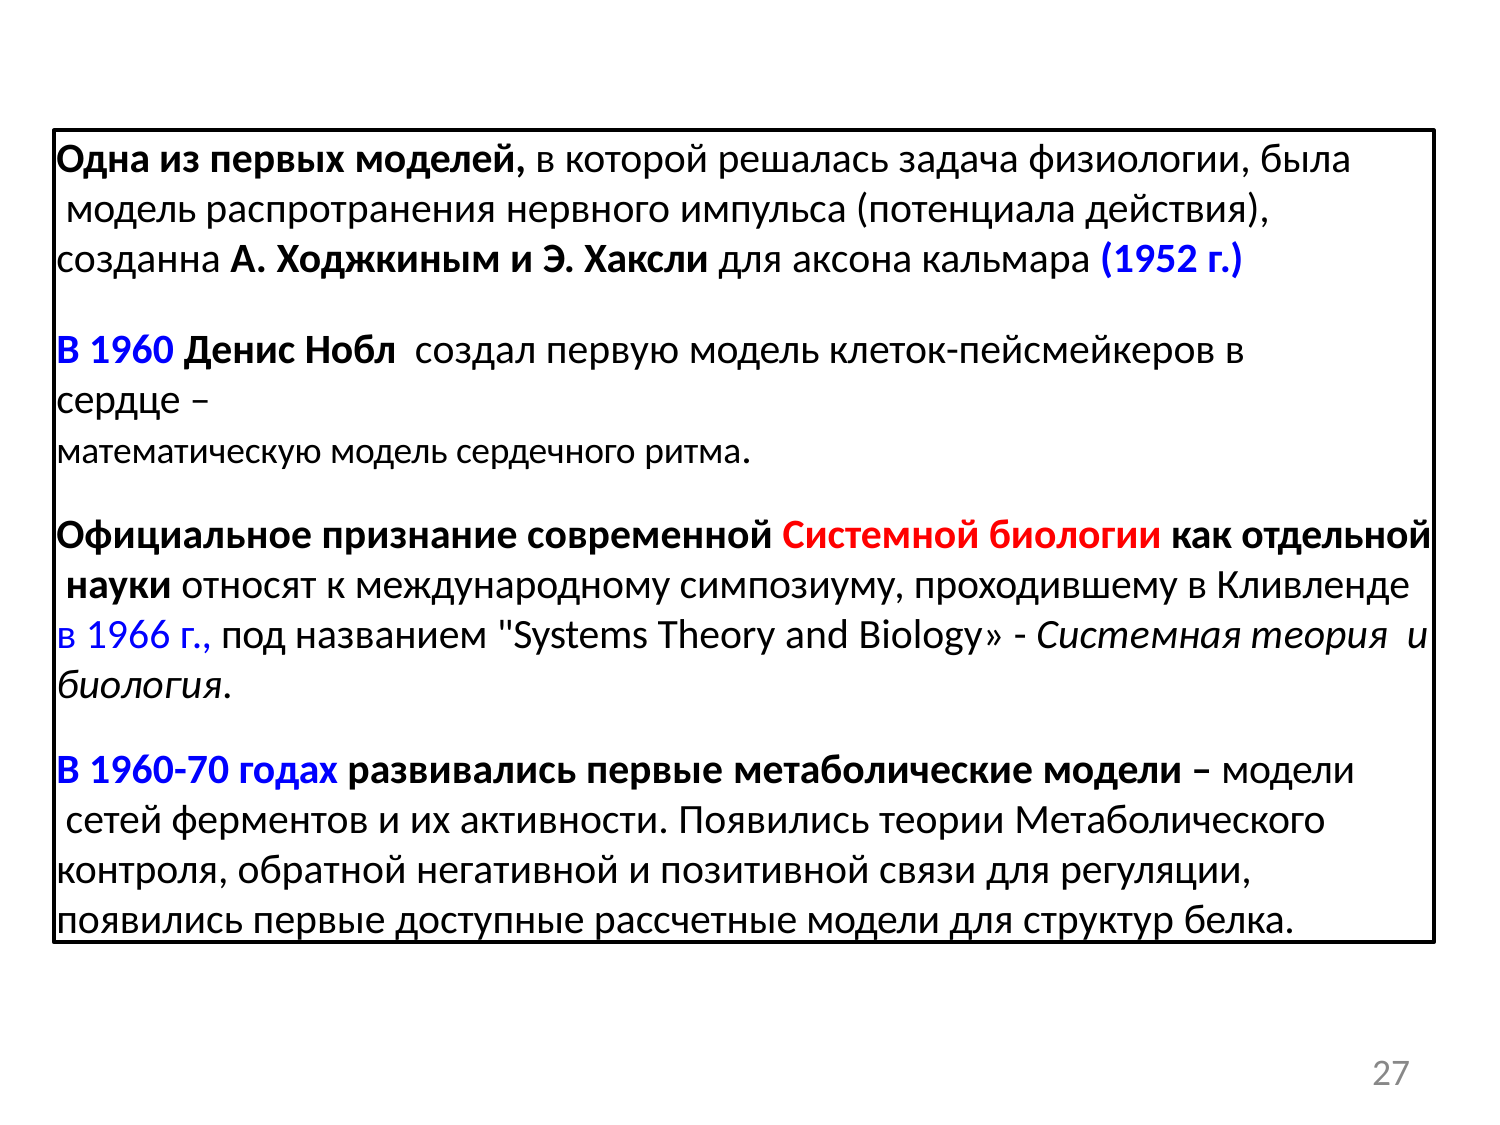

Одна из первых моделей, в которой решалась задача физиологии, была  модель распротранения нервного импульса (потенциала действия),  созданна А. Ходжкиным и Э. Хаксли для аксона кальмара (1952 г.)

В 1960 Денис Нобл  создал первую модель клеток-пейсмейкеров в сердце –
математическую модель сердечного ритма.
Официальное признание современной Системной биологии как отдельной  науки относят к международному симпозиуму, проходившему в Кливленде  в 1966 г., под названием "Systems Theory and Biology» - Системная теория  и биология.
В 1960-70 годах развивались первые метаболические модели – модели  сетей ферментов и их активности. Появились теории Метаболического  контроля, обратной негативной и позитивной связи для регуляции,  появились первые доступные рассчетные модели для структур белка.

27